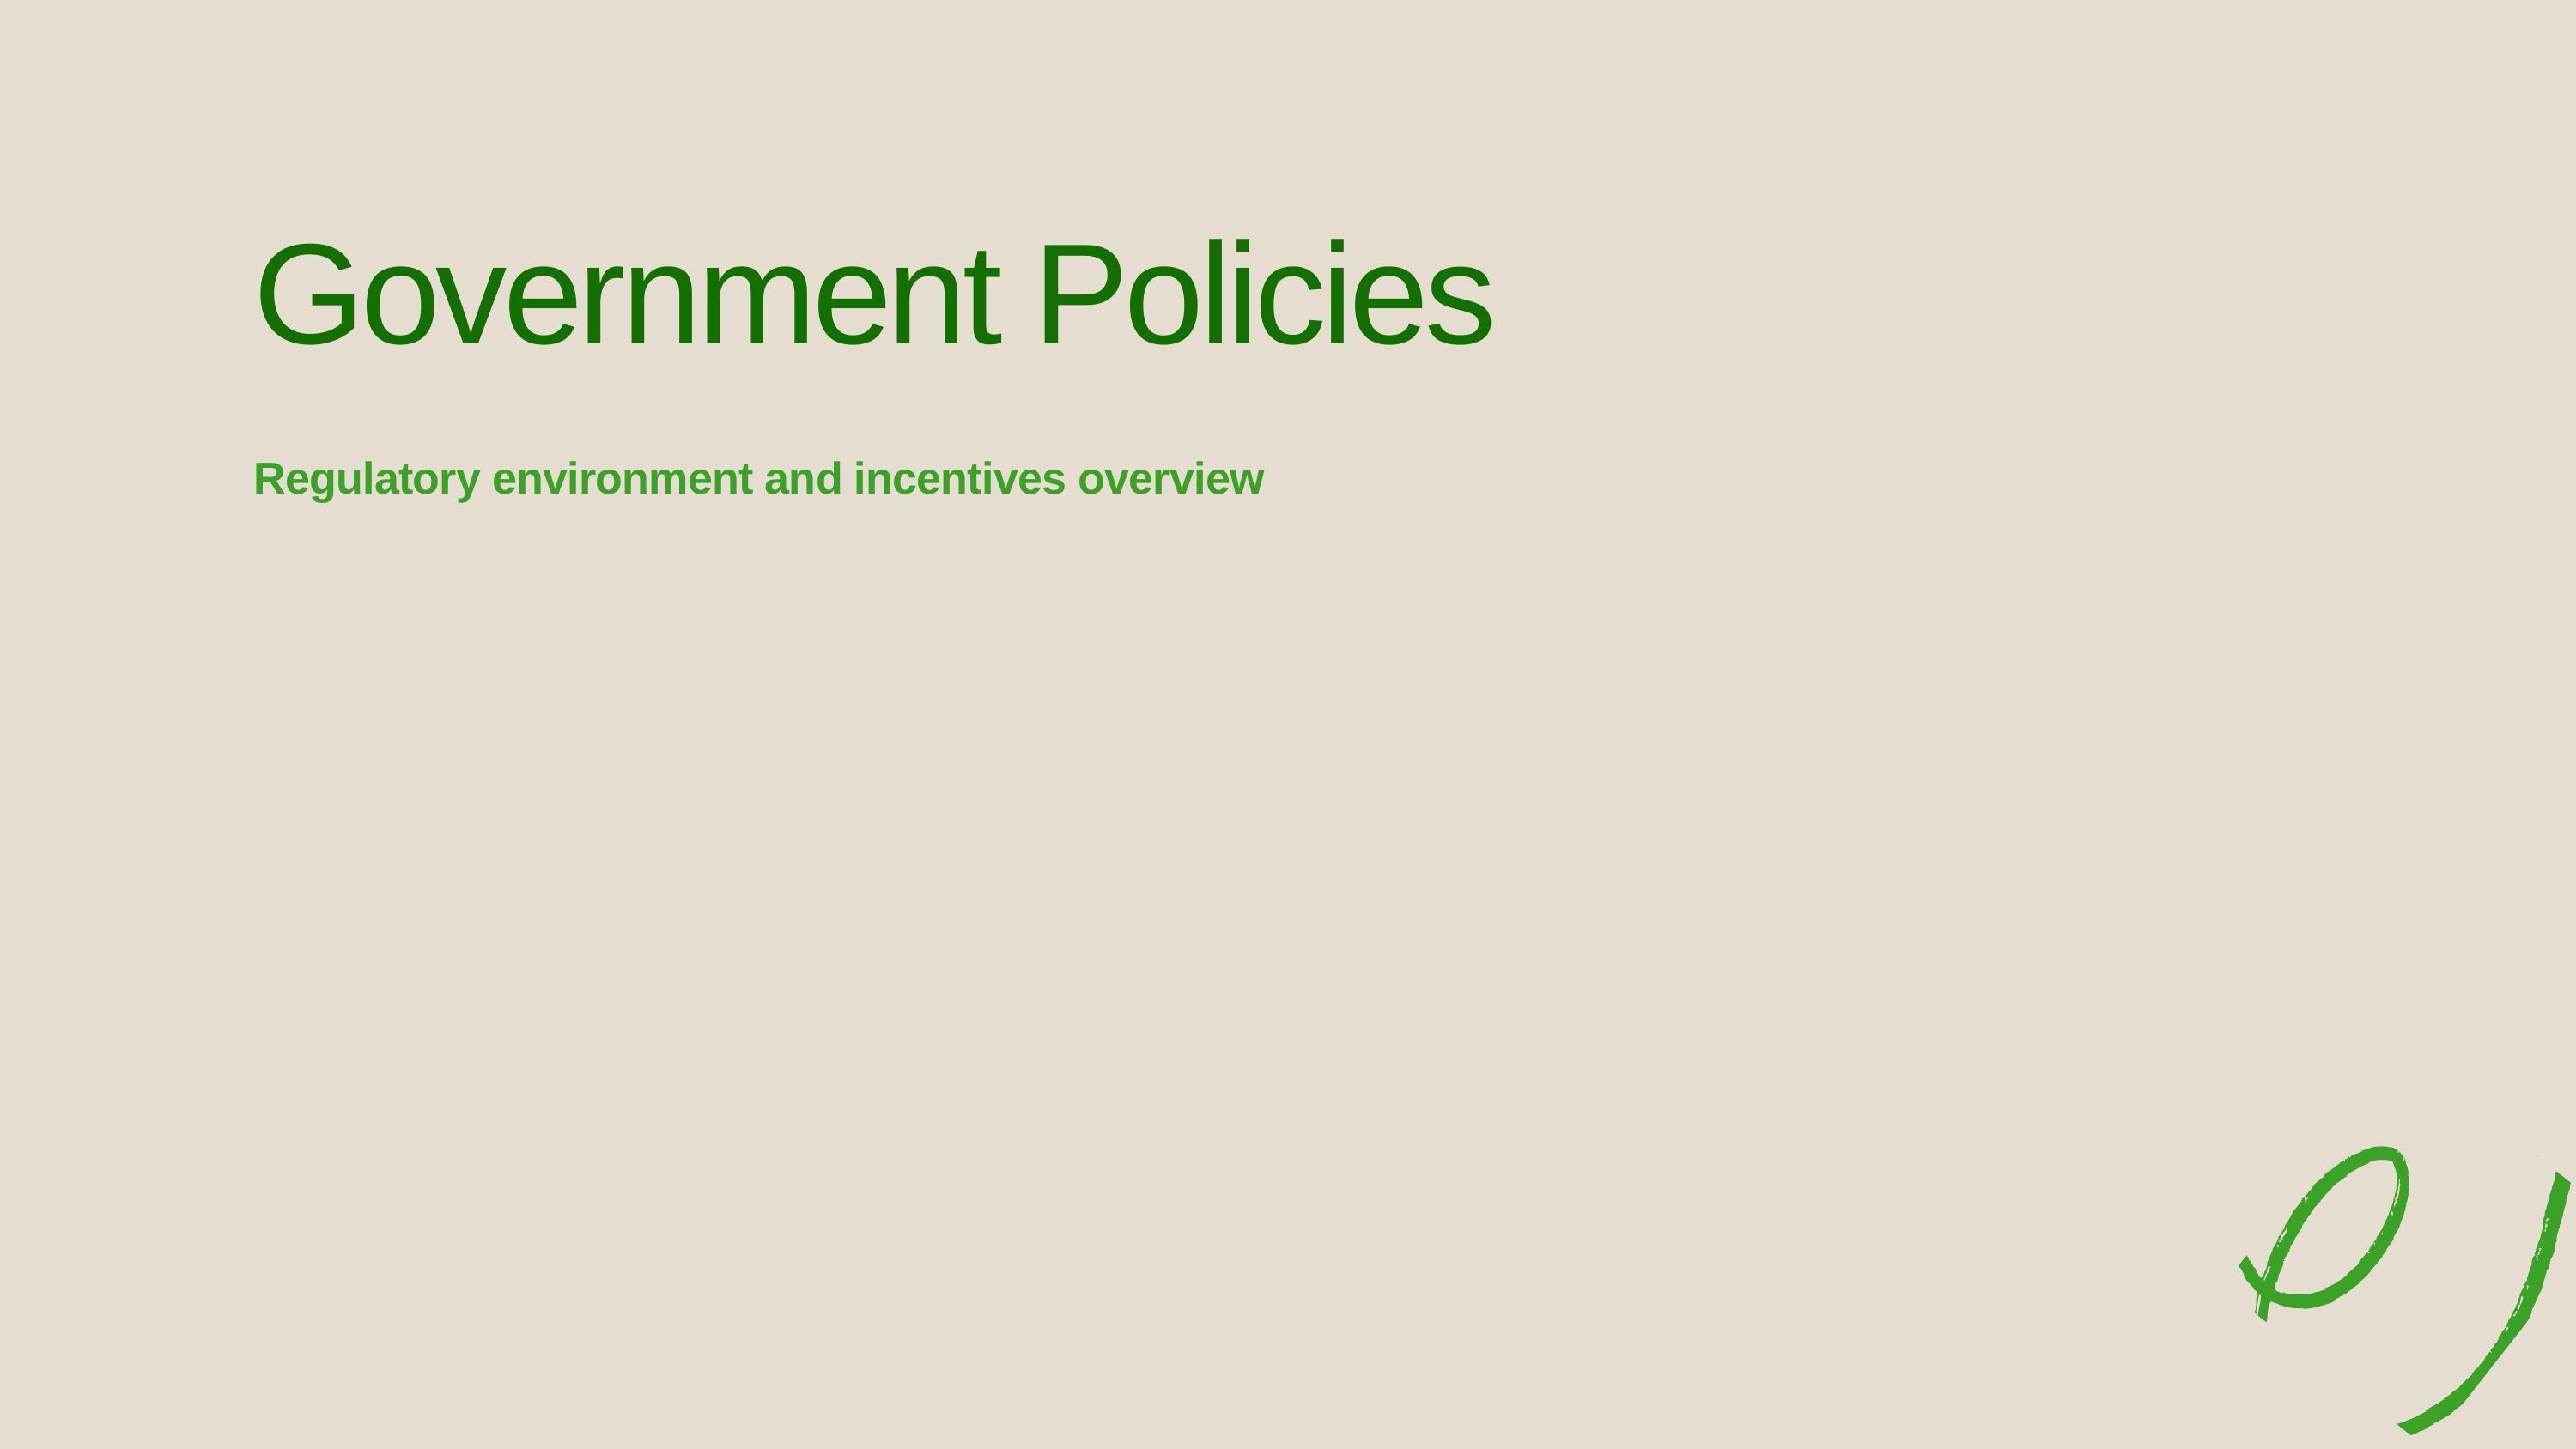

Government Policies
Regulatory environment and incentives overview

25